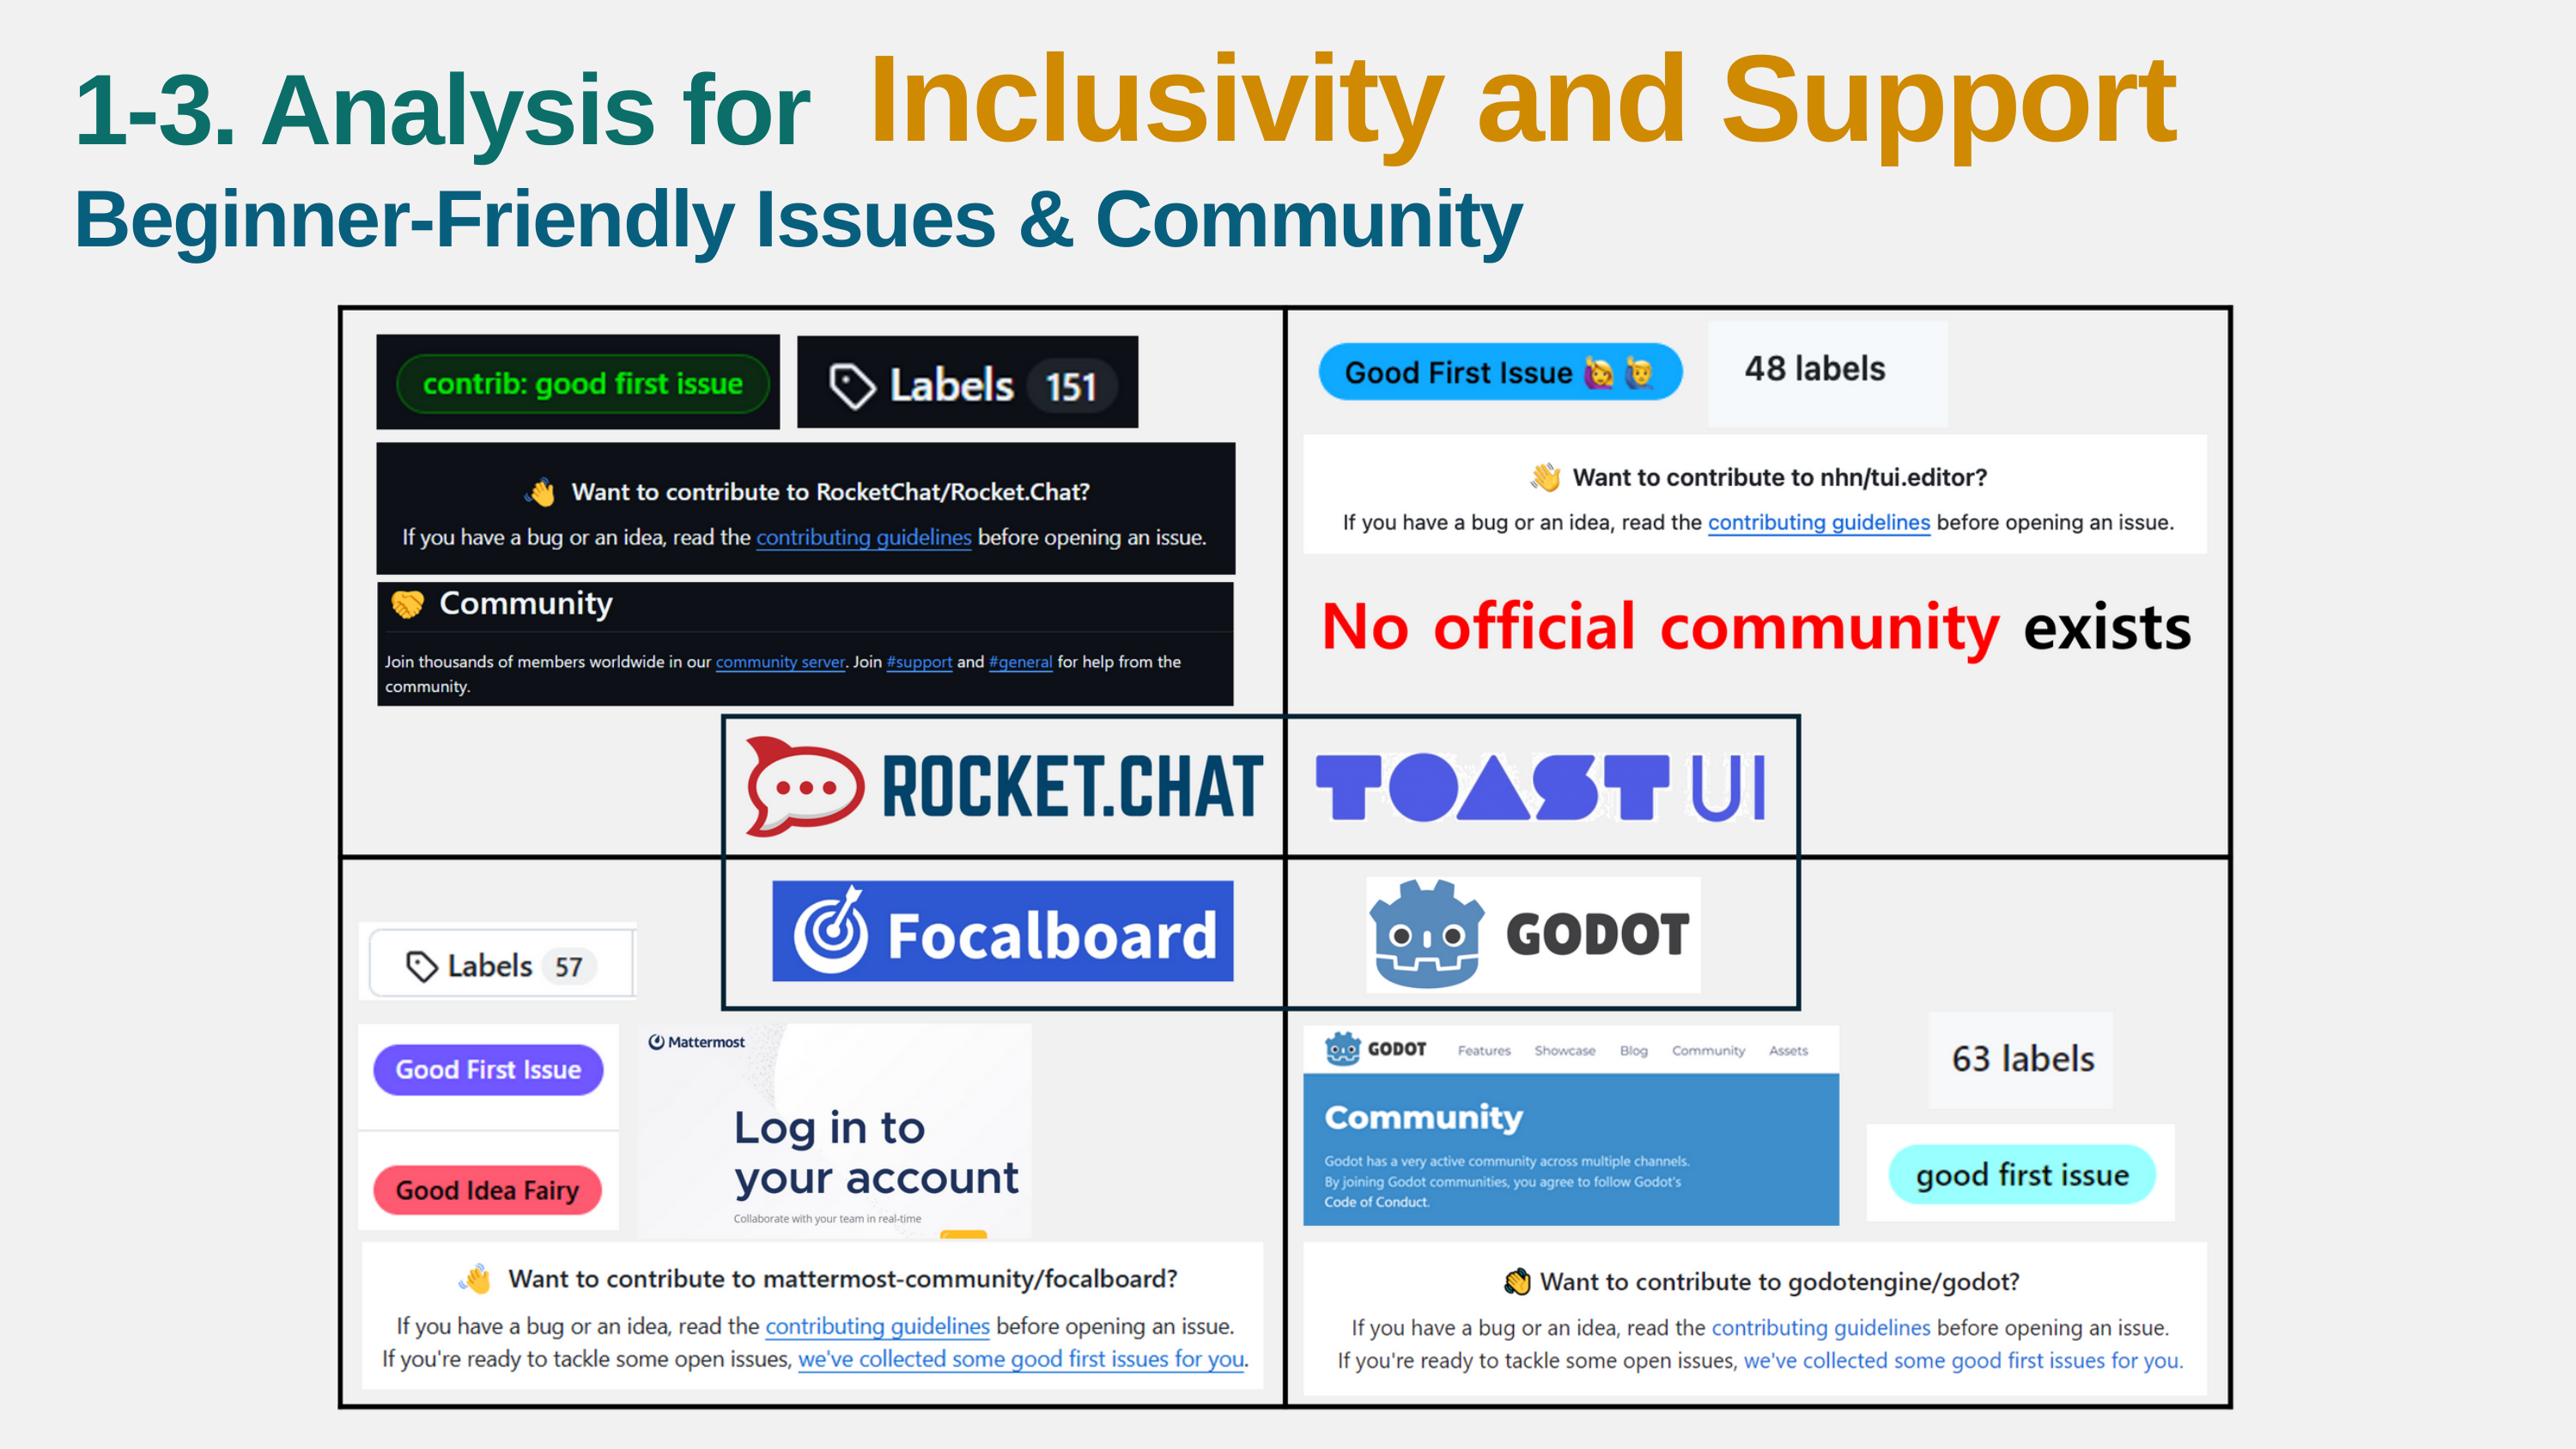

Inclusivity and Support
1-3. Analysis for
Beginner-Friendly Issues & Community